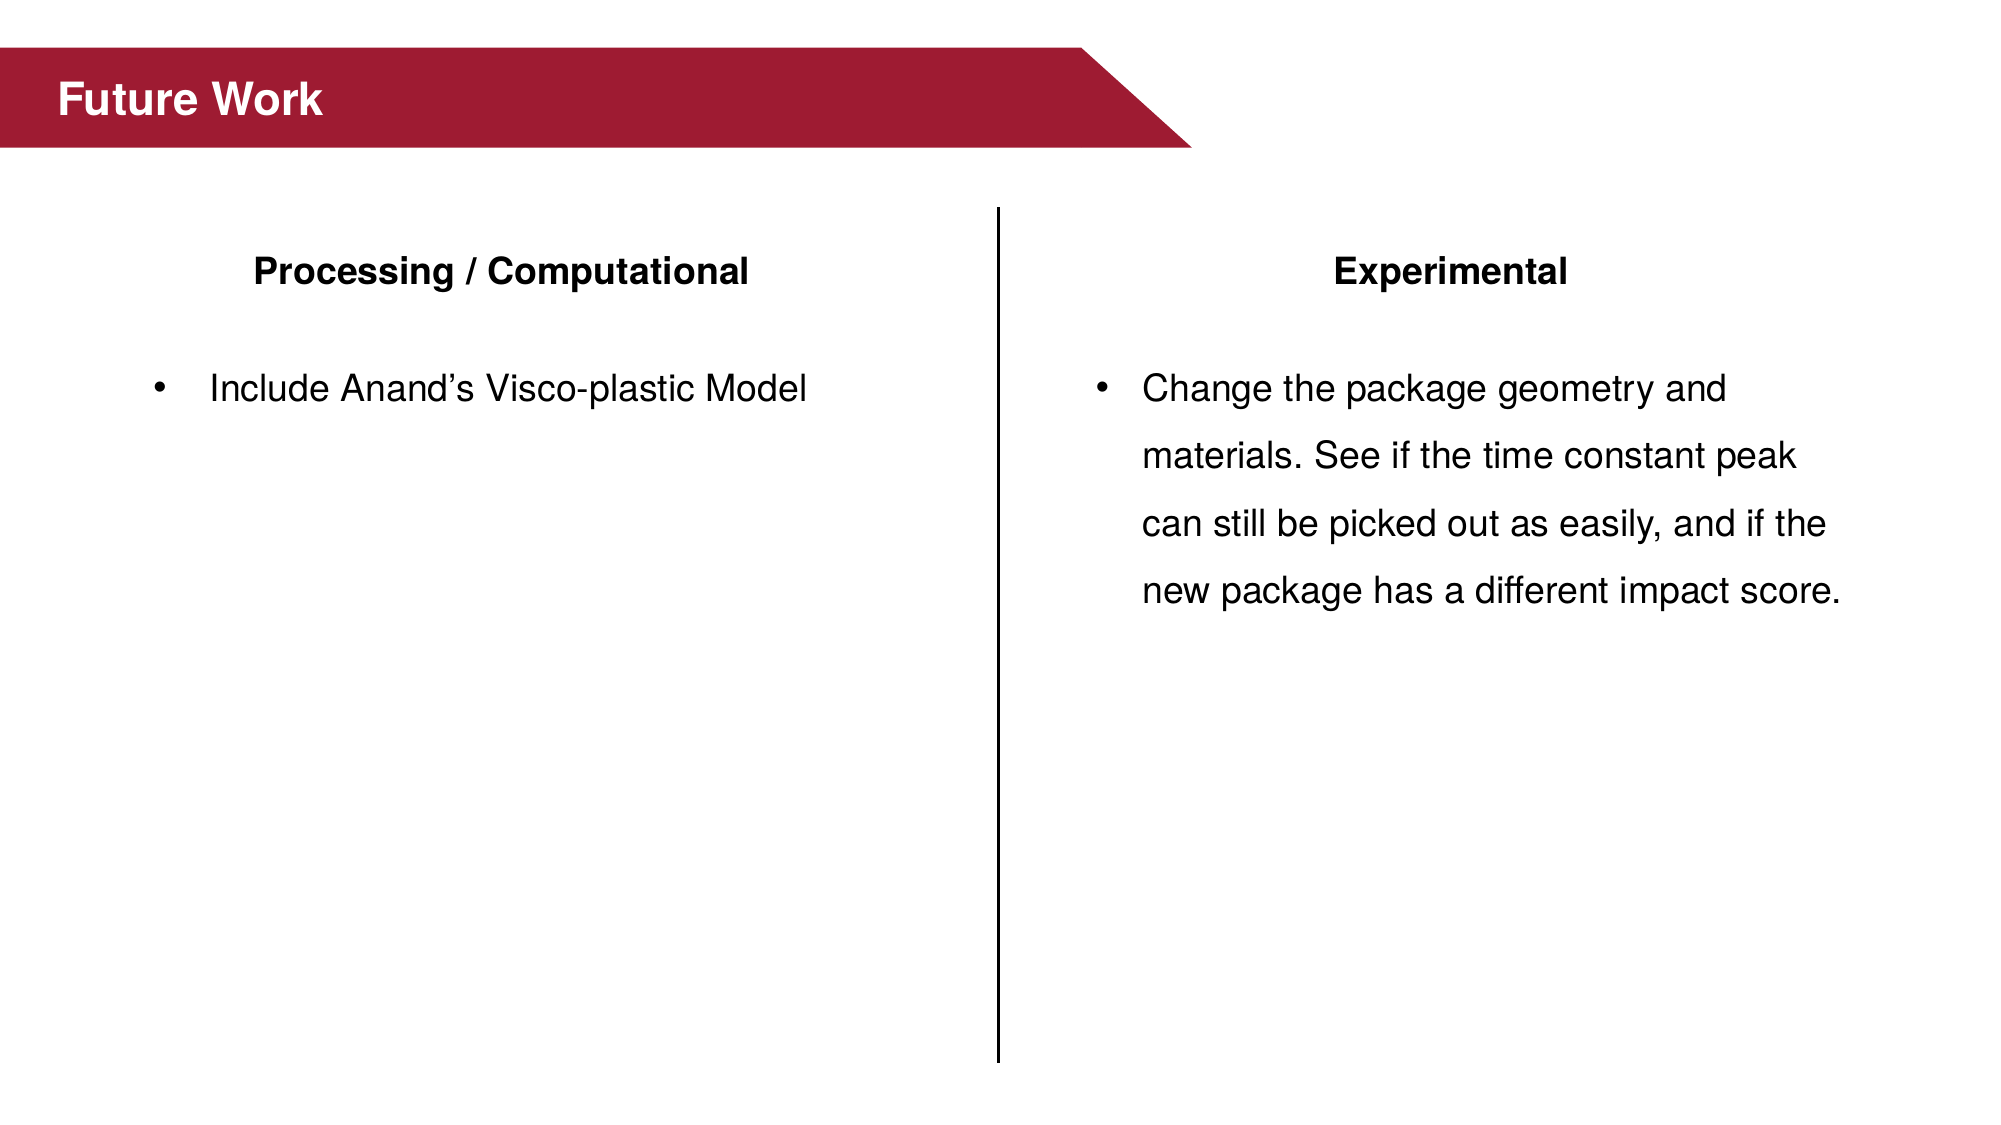

Future Work
Processing / Computational
Experimental
Include Anand’s Visco-plastic Model
Change the package geometry and materials. See if the time constant peak can still be picked out as easily, and if the new package has a different impact score.